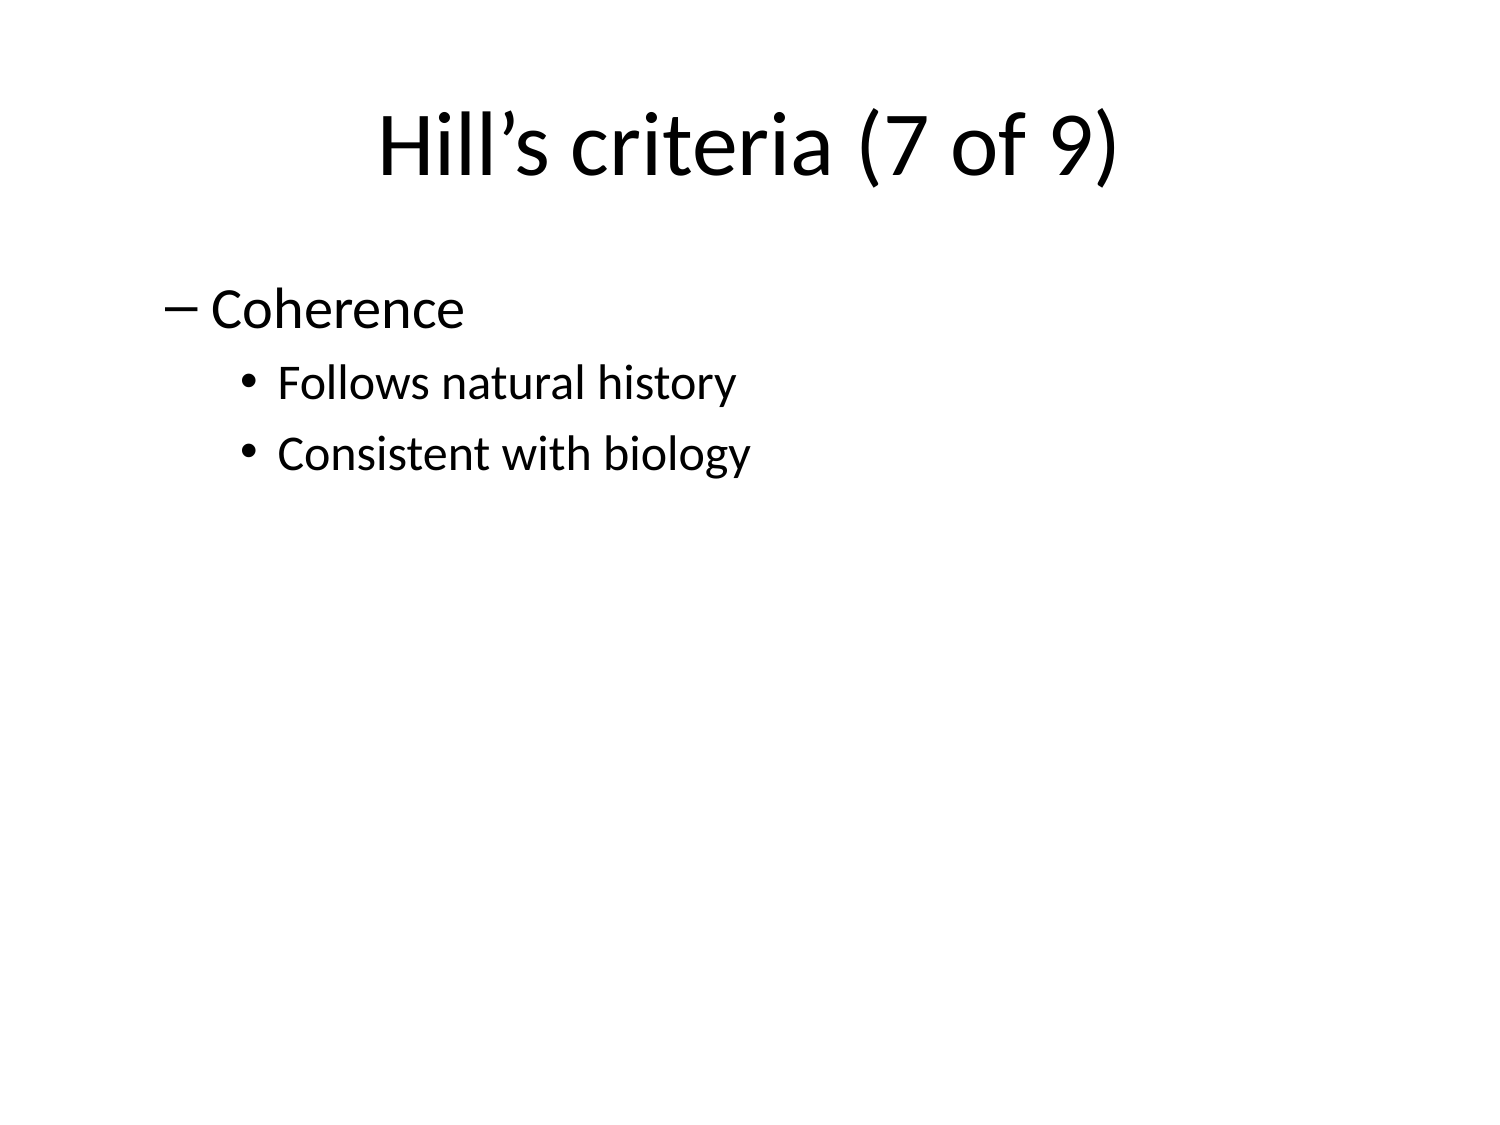

# Hill’s criteria (7 of 9)
Coherence
Follows natural history
Consistent with biology